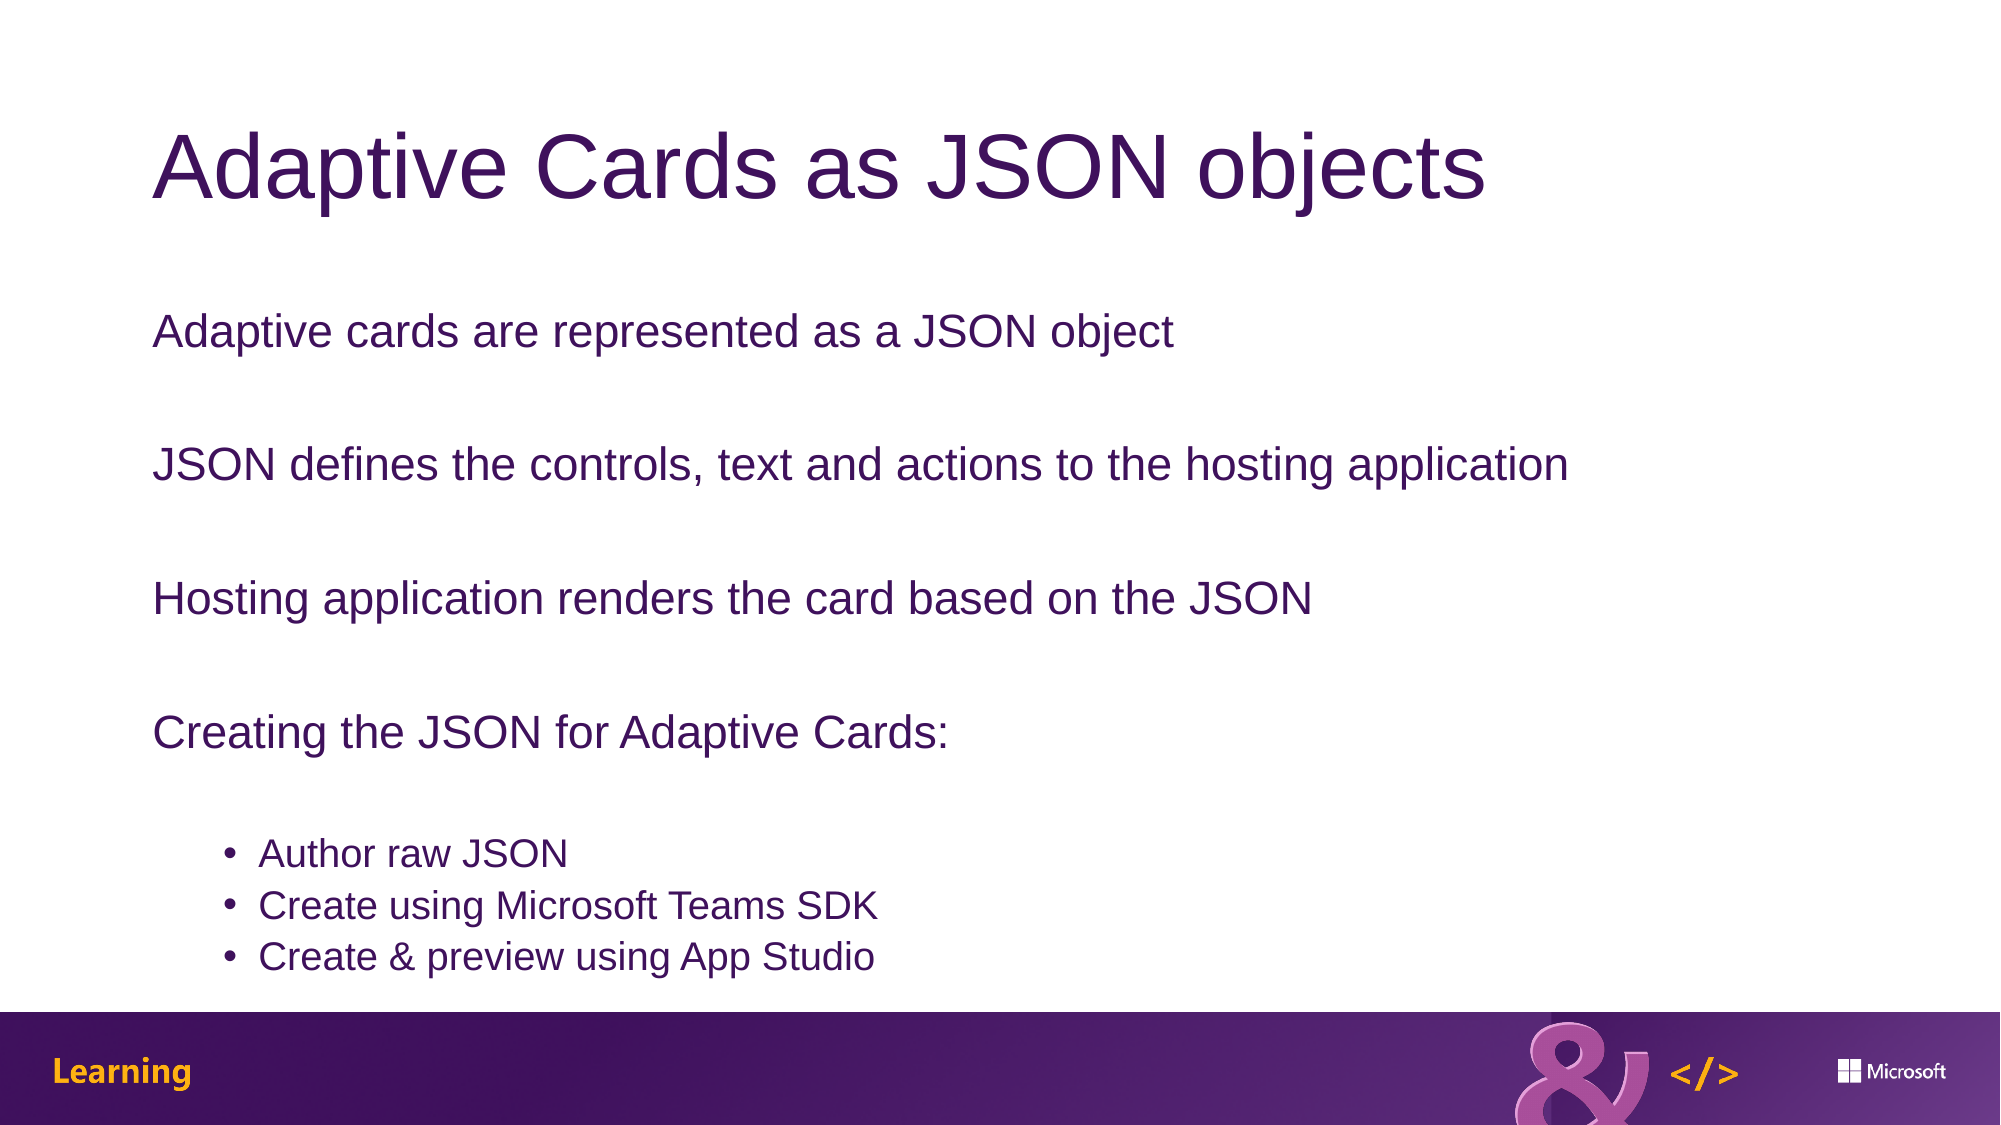

# Adaptive Cards as JSON objects
Adaptive cards are represented as a JSON object

JSON defines the controls, text and actions to the hosting application

Hosting application renders the card based on the JSON

Creating the JSON for Adaptive Cards:

Author raw JSON
Create using Microsoft Teams SDK
Create & preview using App Studio